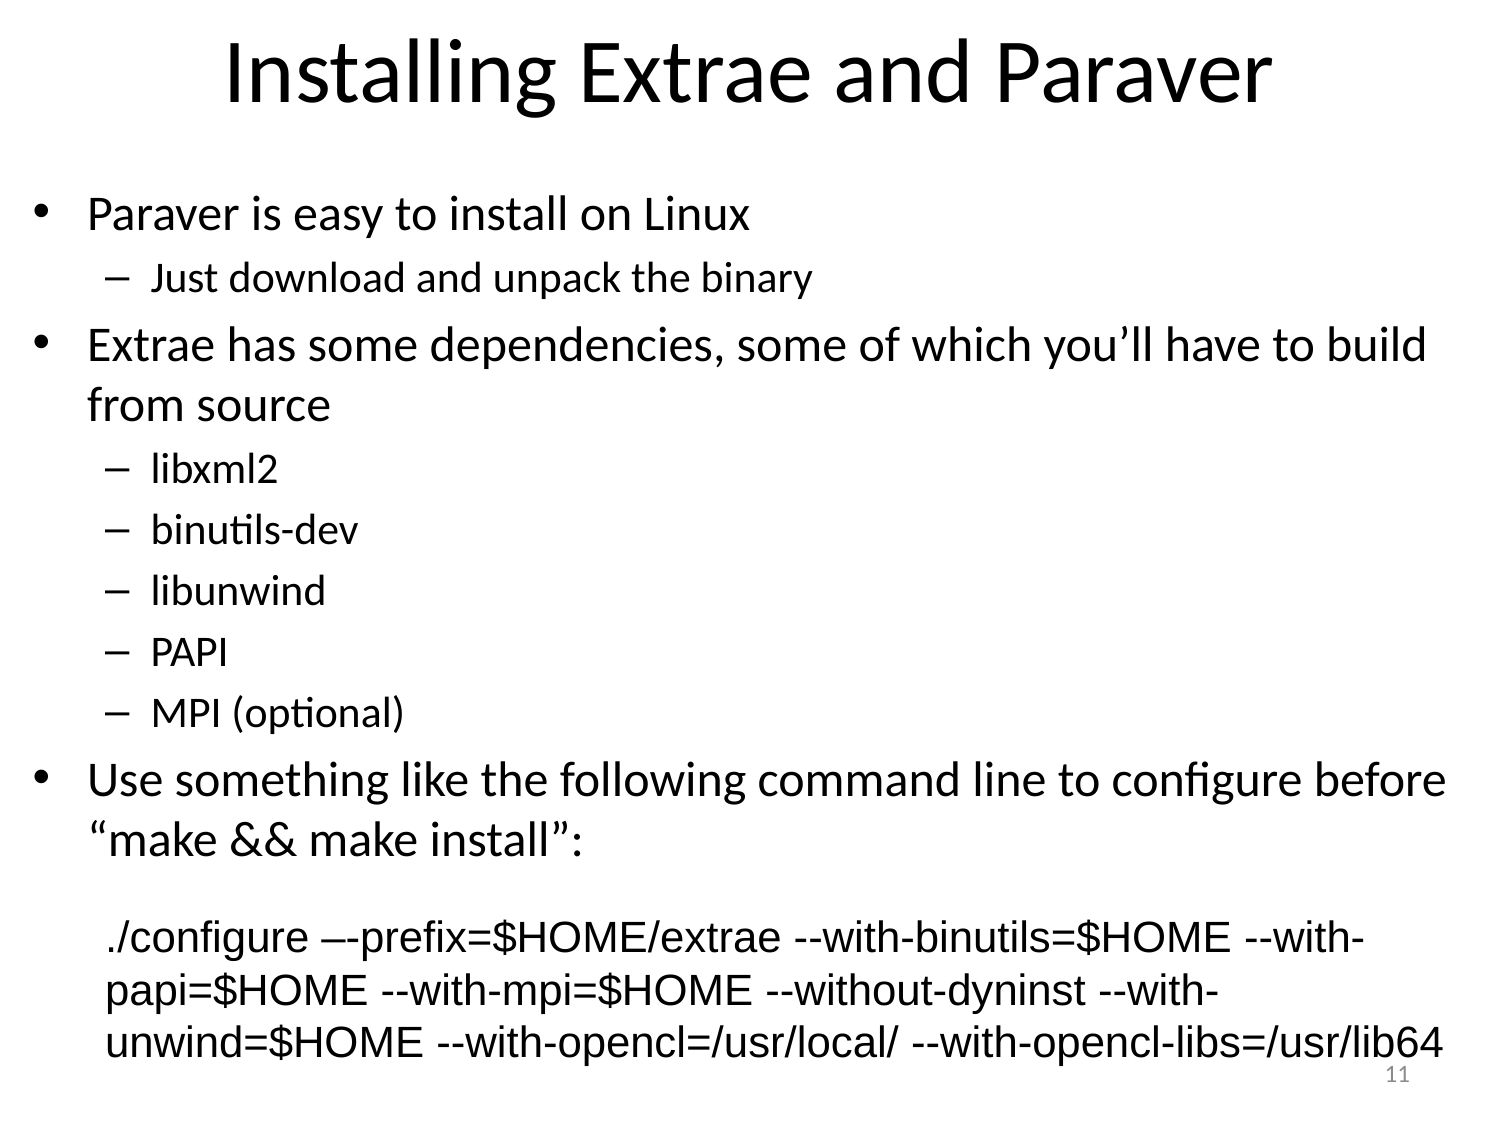

# Installing Extrae and Paraver
Paraver is easy to install on Linux
Just download and unpack the binary
Extrae has some dependencies, some of which you’ll have to build from source
libxml2
binutils-dev
libunwind
PAPI
MPI (optional)
Use something like the following command line to configure before “make && make install”:
./configure –-prefix=$HOME/extrae --with-binutils=$HOME --with-papi=$HOME --with-mpi=$HOME --without-dyninst --with-unwind=$HOME --with-opencl=/usr/local/ --with-opencl-libs=/usr/lib64
11